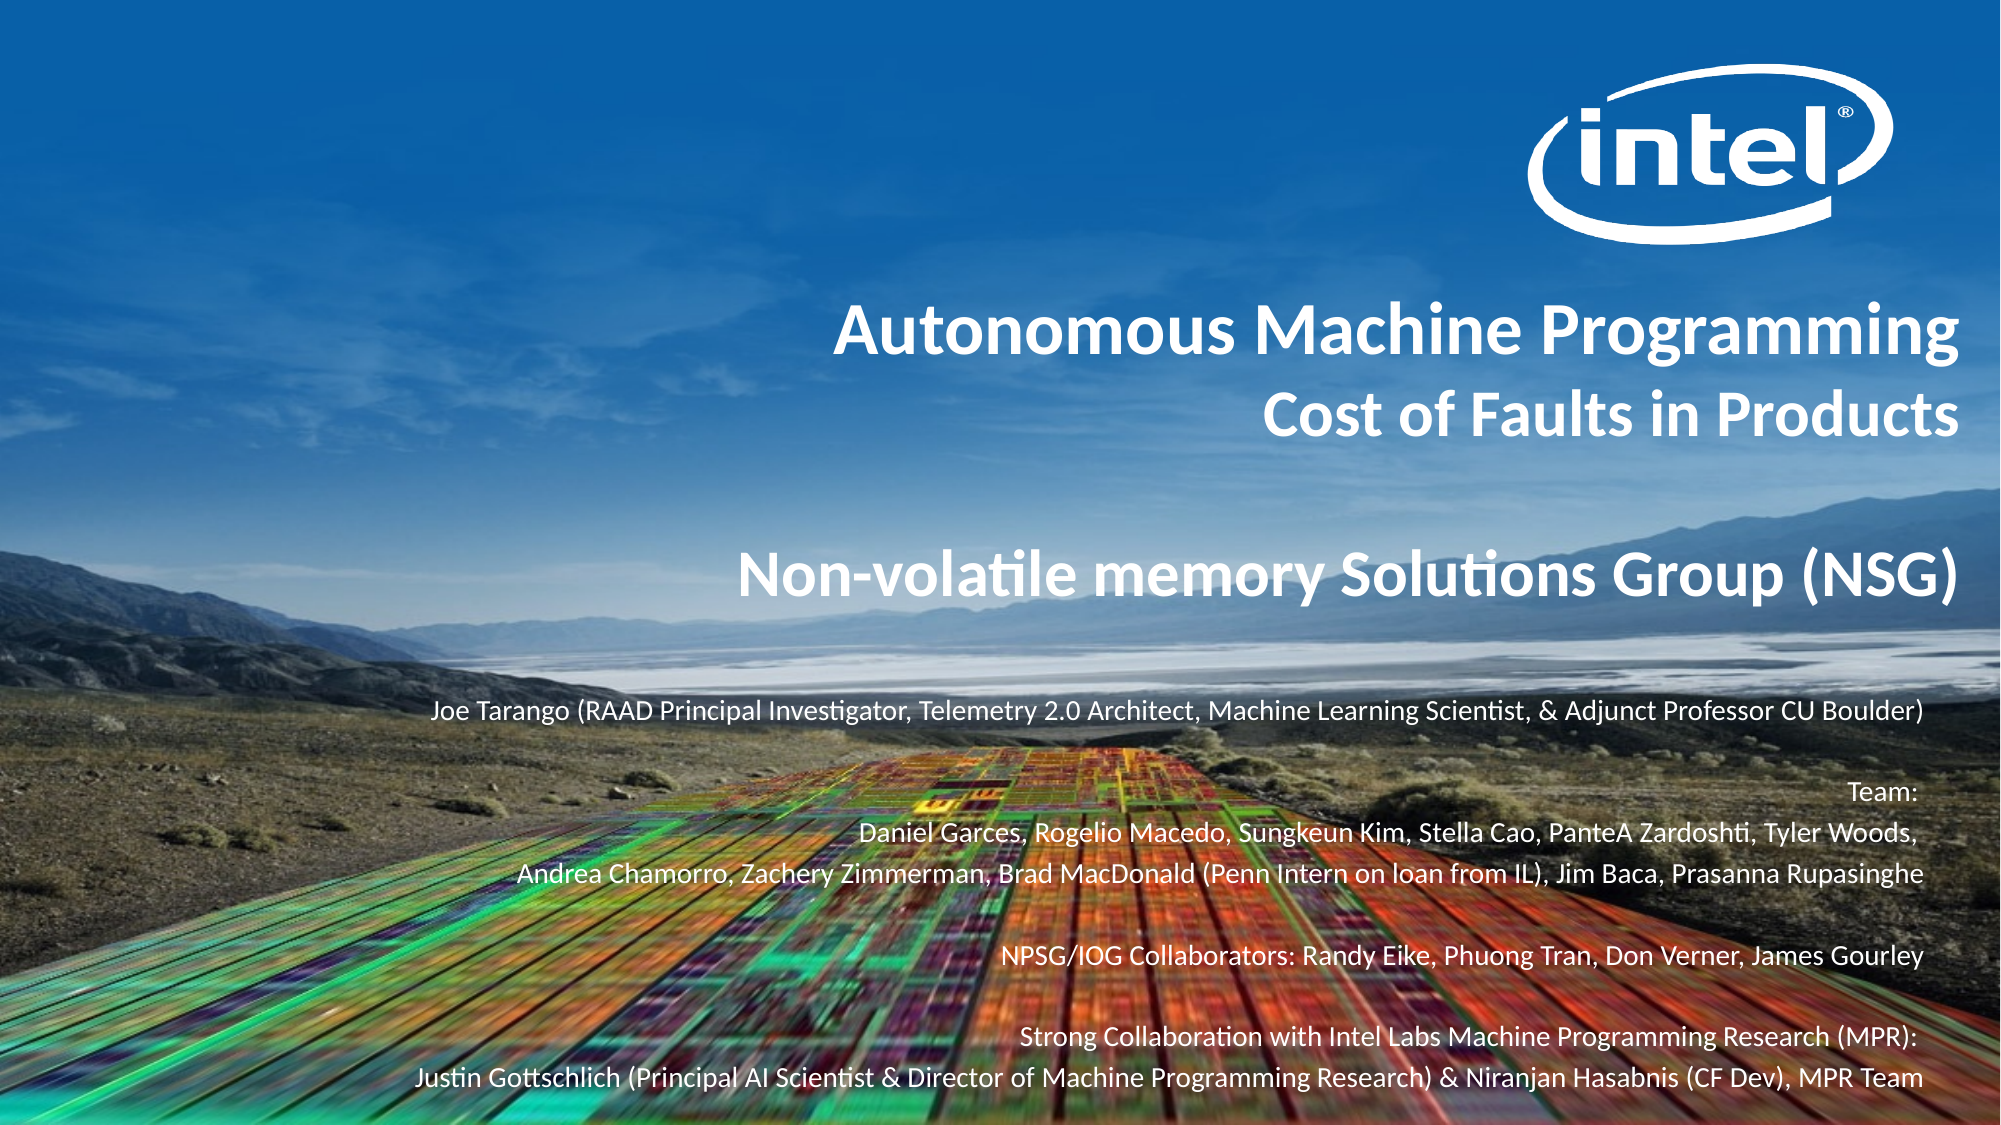

# Autonomous Machine Programming Cost of Faults in Products Non-volatile memory Solutions Group (NSG)
Joe Tarango (RAAD Principal Investigator, Telemetry 2.0 Architect, Machine Learning Scientist, & Adjunct Professor CU Boulder)

Team:
	Daniel Garces, Rogelio Macedo, Sungkeun Kim, Stella Cao, PanteA Zardoshti, Tyler Woods,
	Andrea Chamorro, Zachery Zimmerman, Brad MacDonald (Penn Intern on loan from IL), Jim Baca, Prasanna Rupasinghe

NPSG/IOG Collaborators: Randy Eike, Phuong Tran, Don Verner, James Gourley

Strong Collaboration with Intel Labs Machine Programming Research (MPR):
	Justin Gottschlich (Principal AI Scientist & Director of Machine Programming Research) & Niranjan Hasabnis (CF Dev), MPR Team